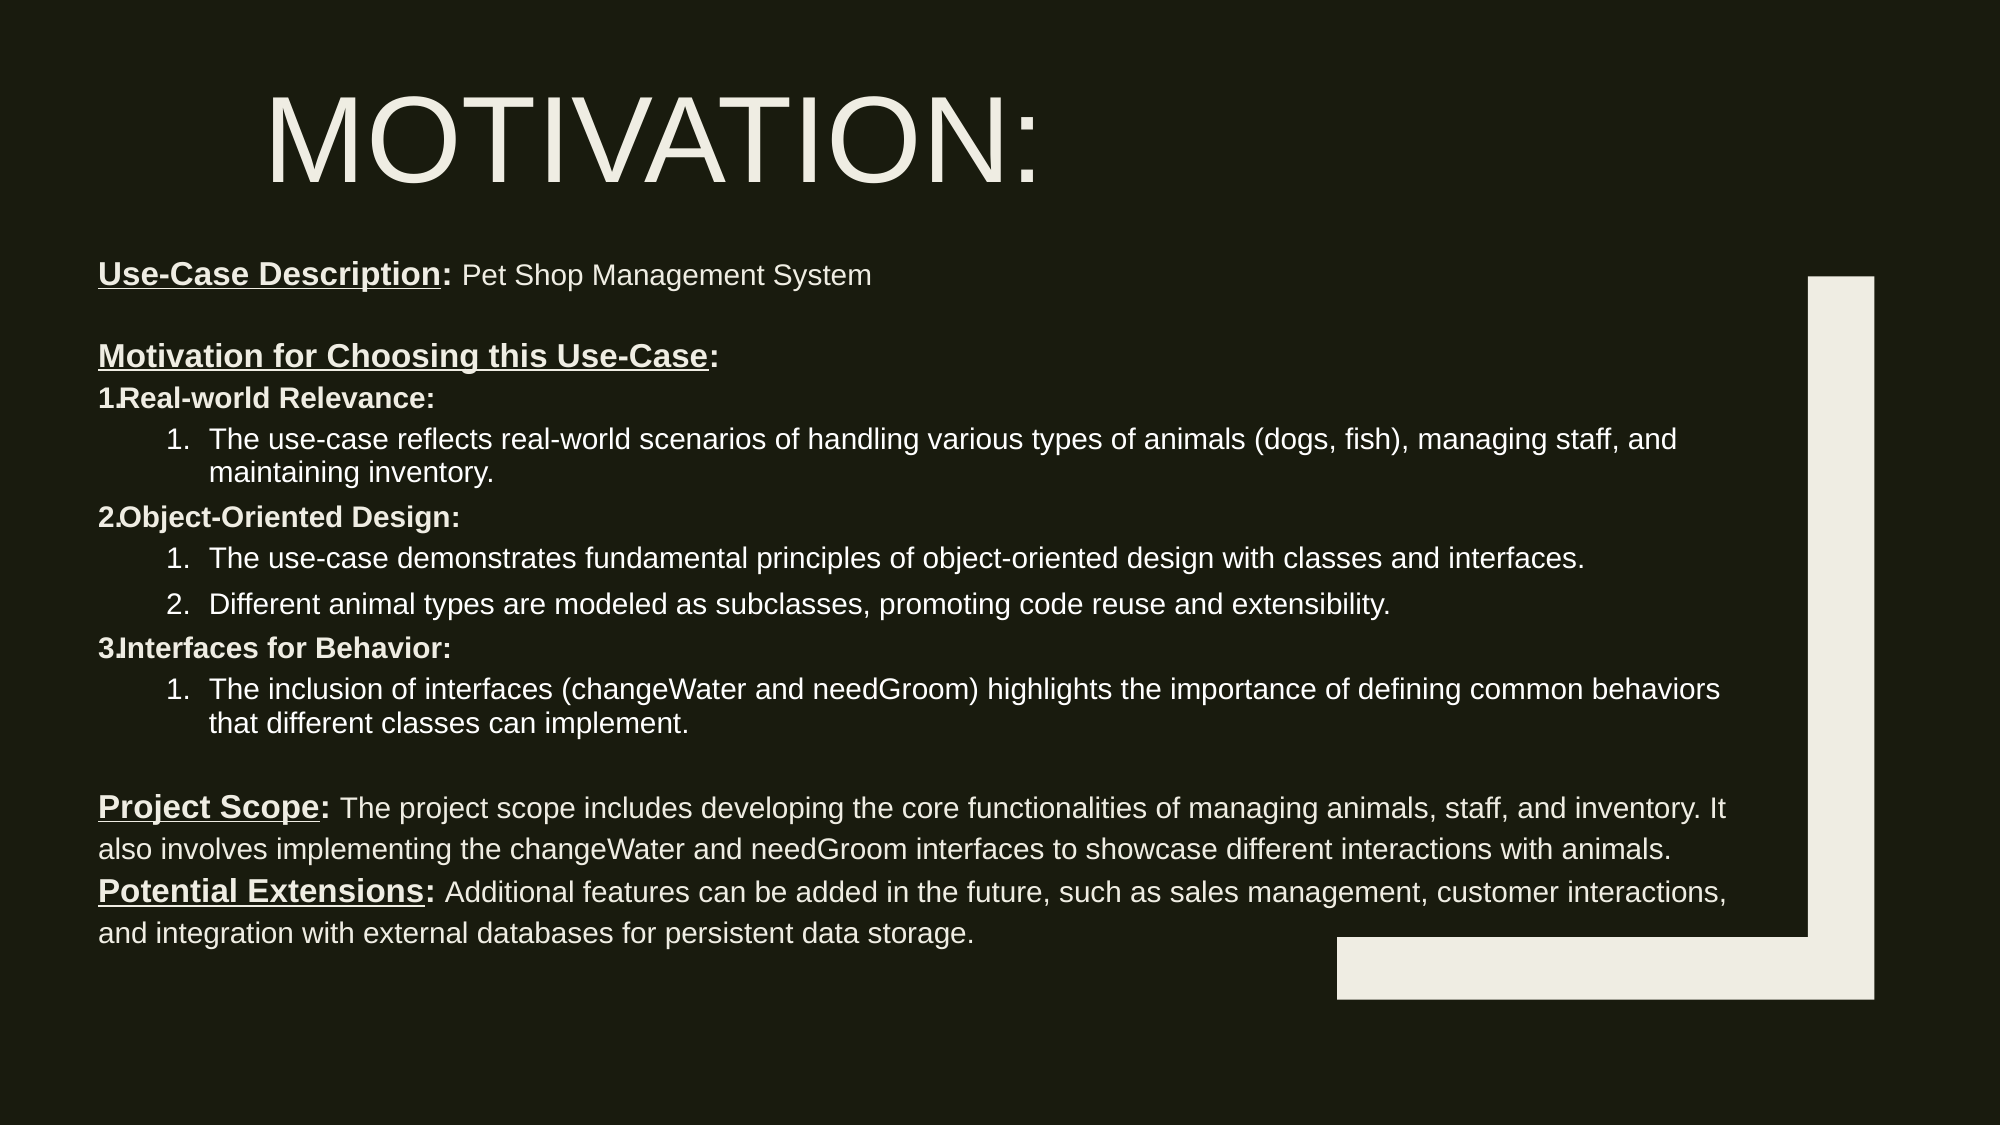

# Motivation:
Use-Case Description: Pet Shop Management System

Motivation for Choosing this Use-Case:
Real-world Relevance:
The use-case reflects real-world scenarios of handling various types of animals (dogs, fish), managing staff, and maintaining inventory.
Object-Oriented Design:
The use-case demonstrates fundamental principles of object-oriented design with classes and interfaces.
Different animal types are modeled as subclasses, promoting code reuse and extensibility.
Interfaces for Behavior:
The inclusion of interfaces (changeWater and needGroom) highlights the importance of defining common behaviors that different classes can implement.

Project Scope: The project scope includes developing the core functionalities of managing animals, staff, and inventory. It also involves implementing the changeWater and needGroom interfaces to showcase different interactions with animals.
Potential Extensions: Additional features can be added in the future, such as sales management, customer interactions, and integration with external databases for persistent data storage.